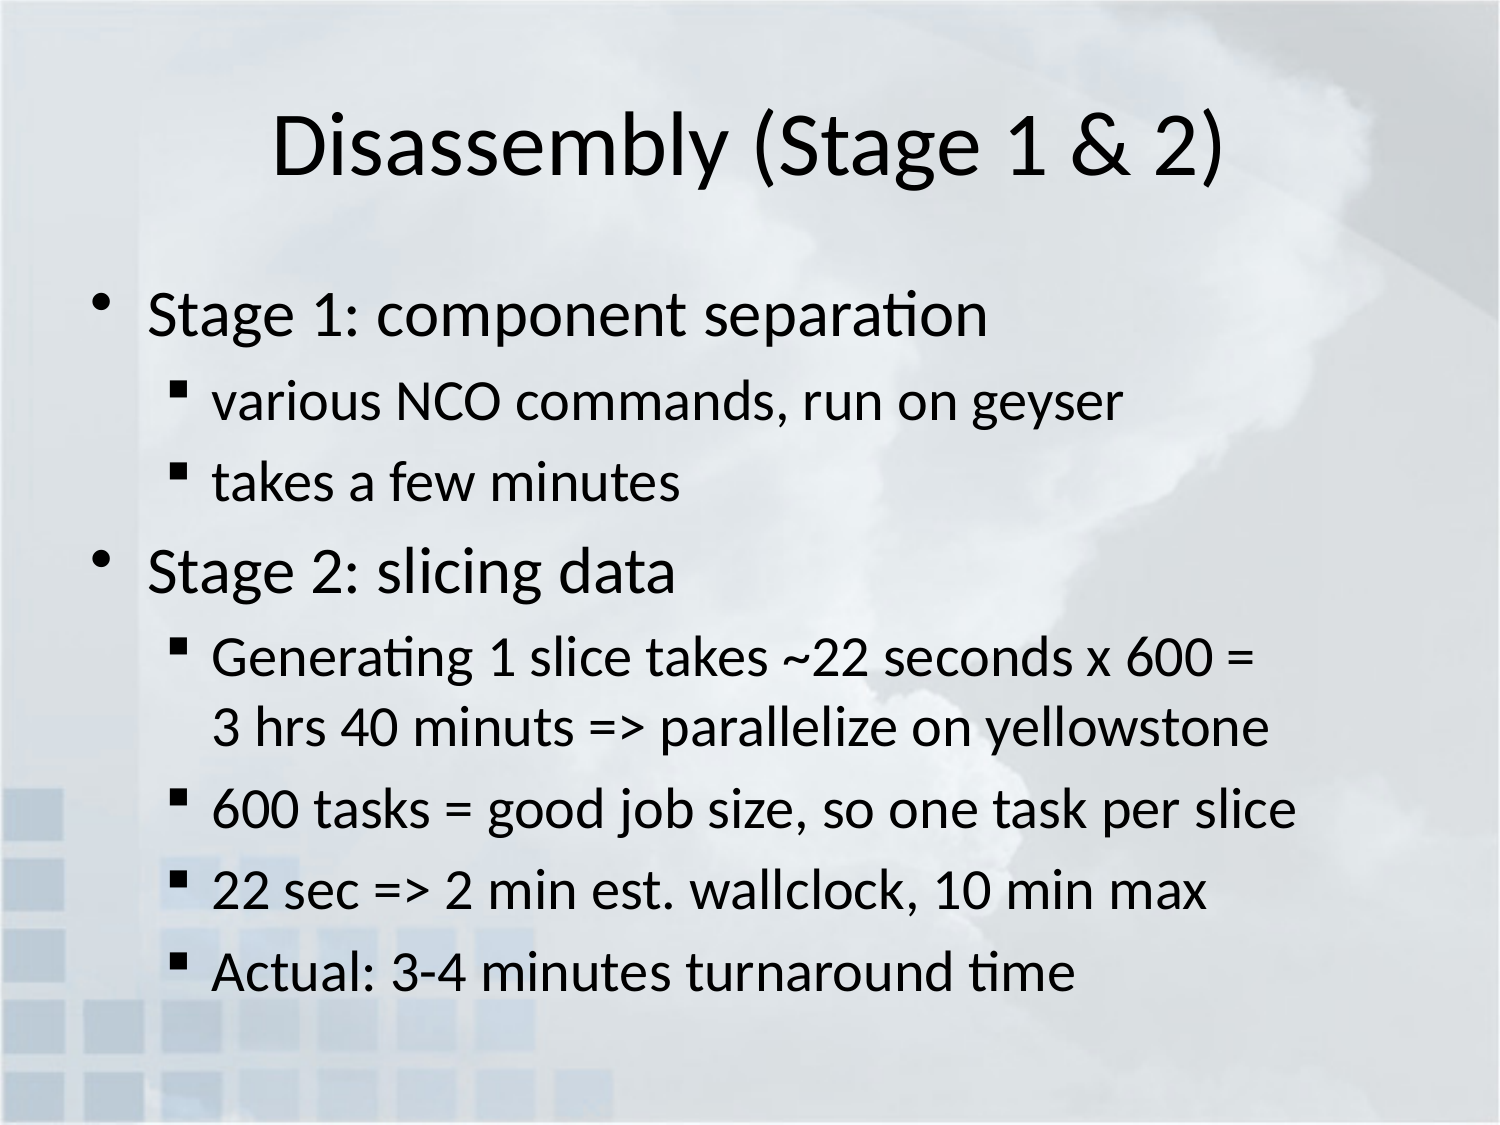

# Disassembly (Stage 1 & 2)
Stage 1: component separation
various NCO commands, run on geyser
takes a few minutes
Stage 2: slicing data
Generating 1 slice takes ~22 seconds x 600 =
3 hrs 40 minuts => parallelize on yellowstone
600 tasks = good job size, so one task per slice
22 sec => 2 min est. wallclock, 10 min max
Actual: 3-4 minutes turnaround time